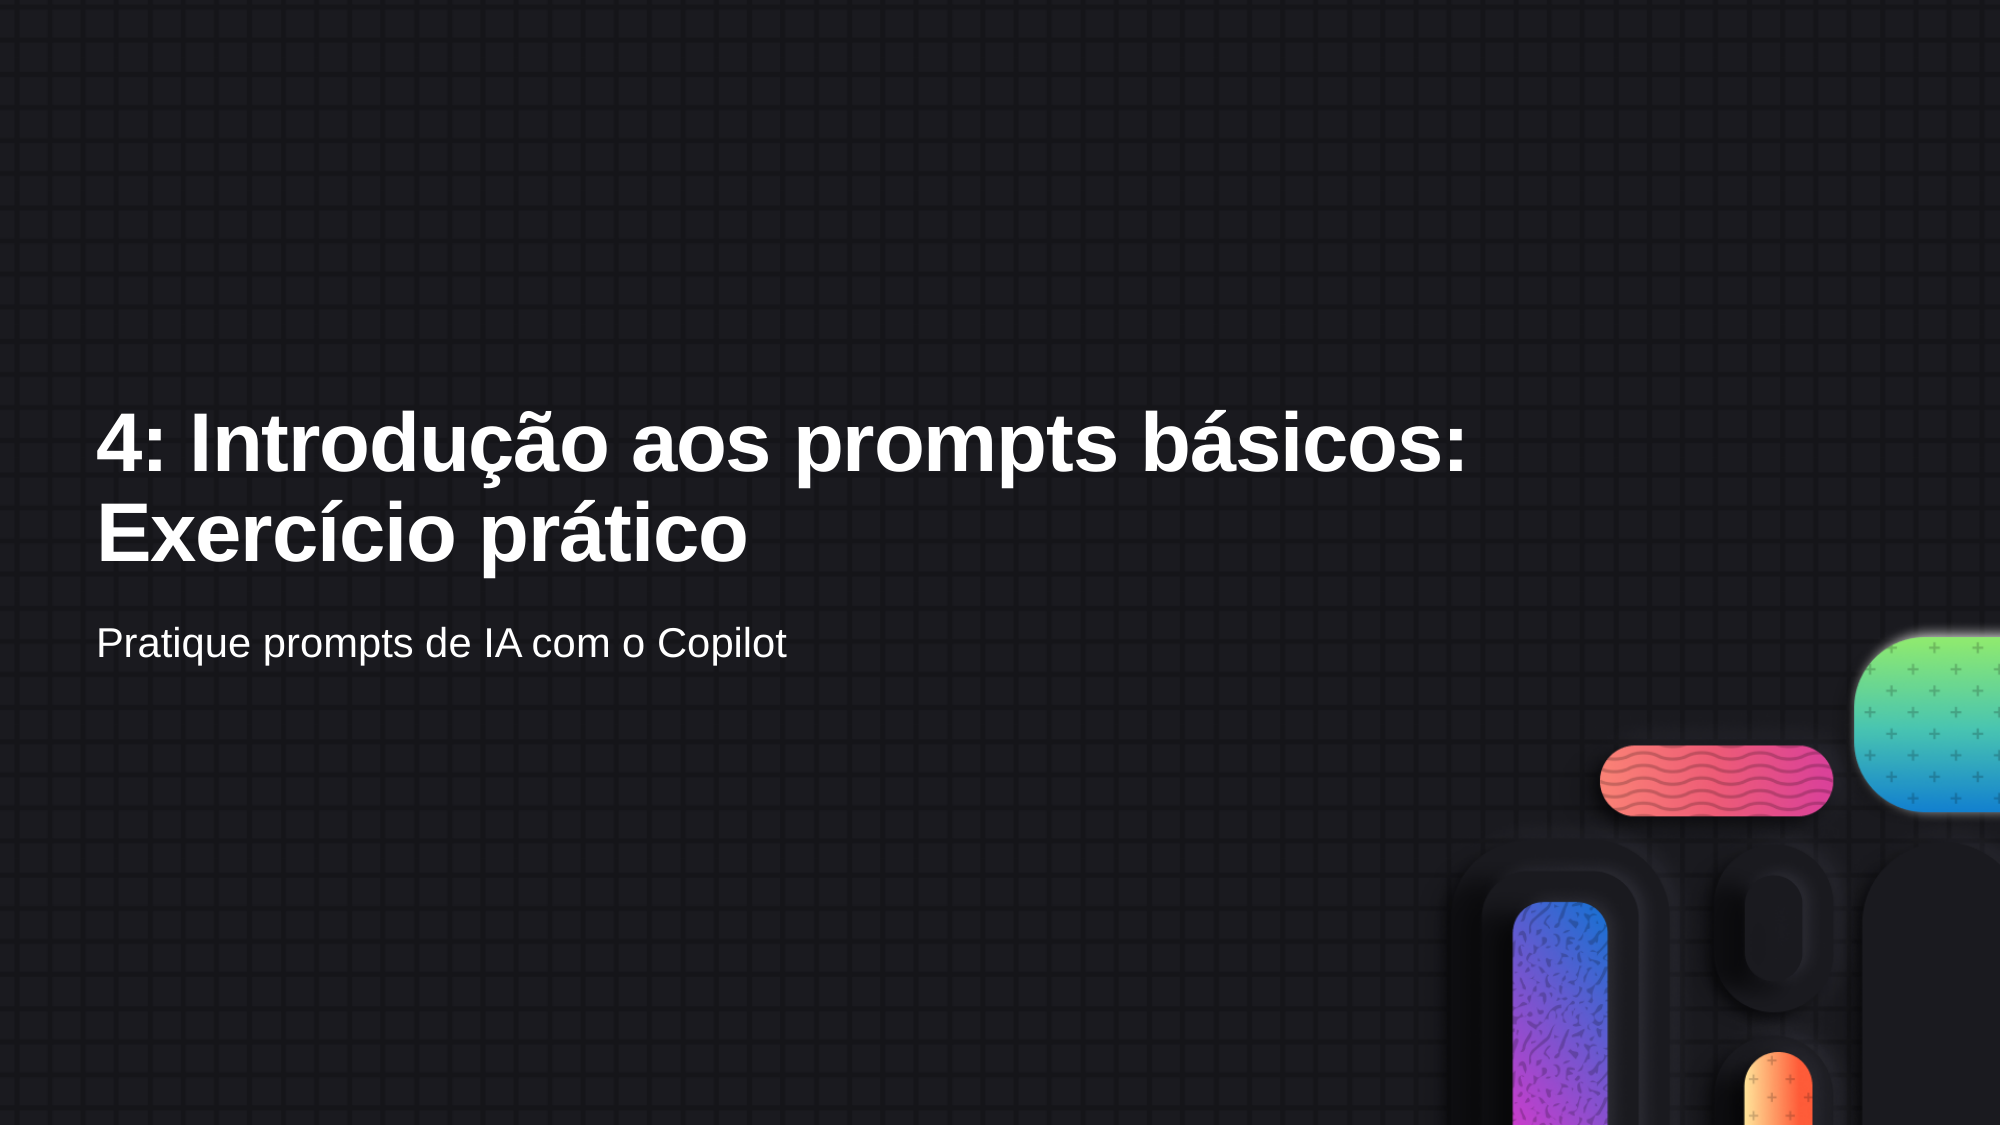

# 4: Introdução aos prompts básicos: Exercício prático
Pratique prompts de IA com o Copilot